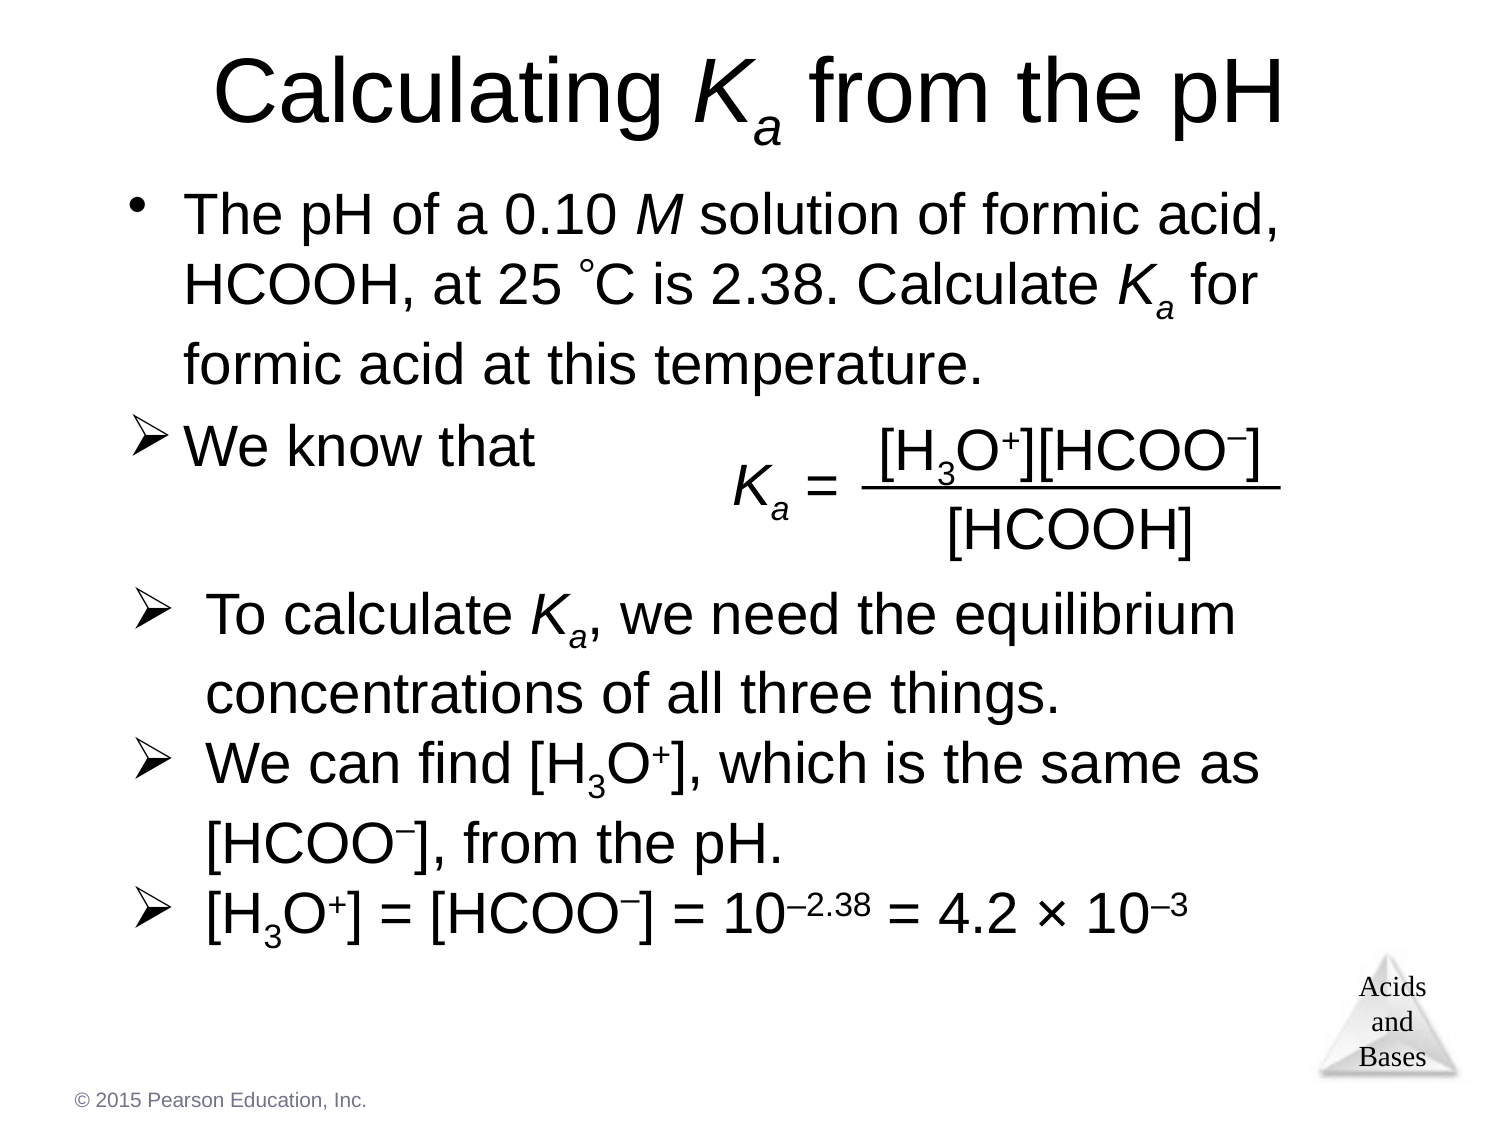

# Calculating Ka from the pH
The pH of a 0.10 M solution of formic acid, HCOOH, at 25 °C is 2.38. Calculate Ka for formic acid at this temperature.
We know that

[H3O+][HCOO–]
[HCOOH]
Ka =

To calculate Ka, we need the equilibrium concentrations of all three things.
We can find [H3O+], which is the same as [HCOO–], from the pH.
[H3O+] = [HCOO–] = 10–2.38 = 4.2 × 10–3